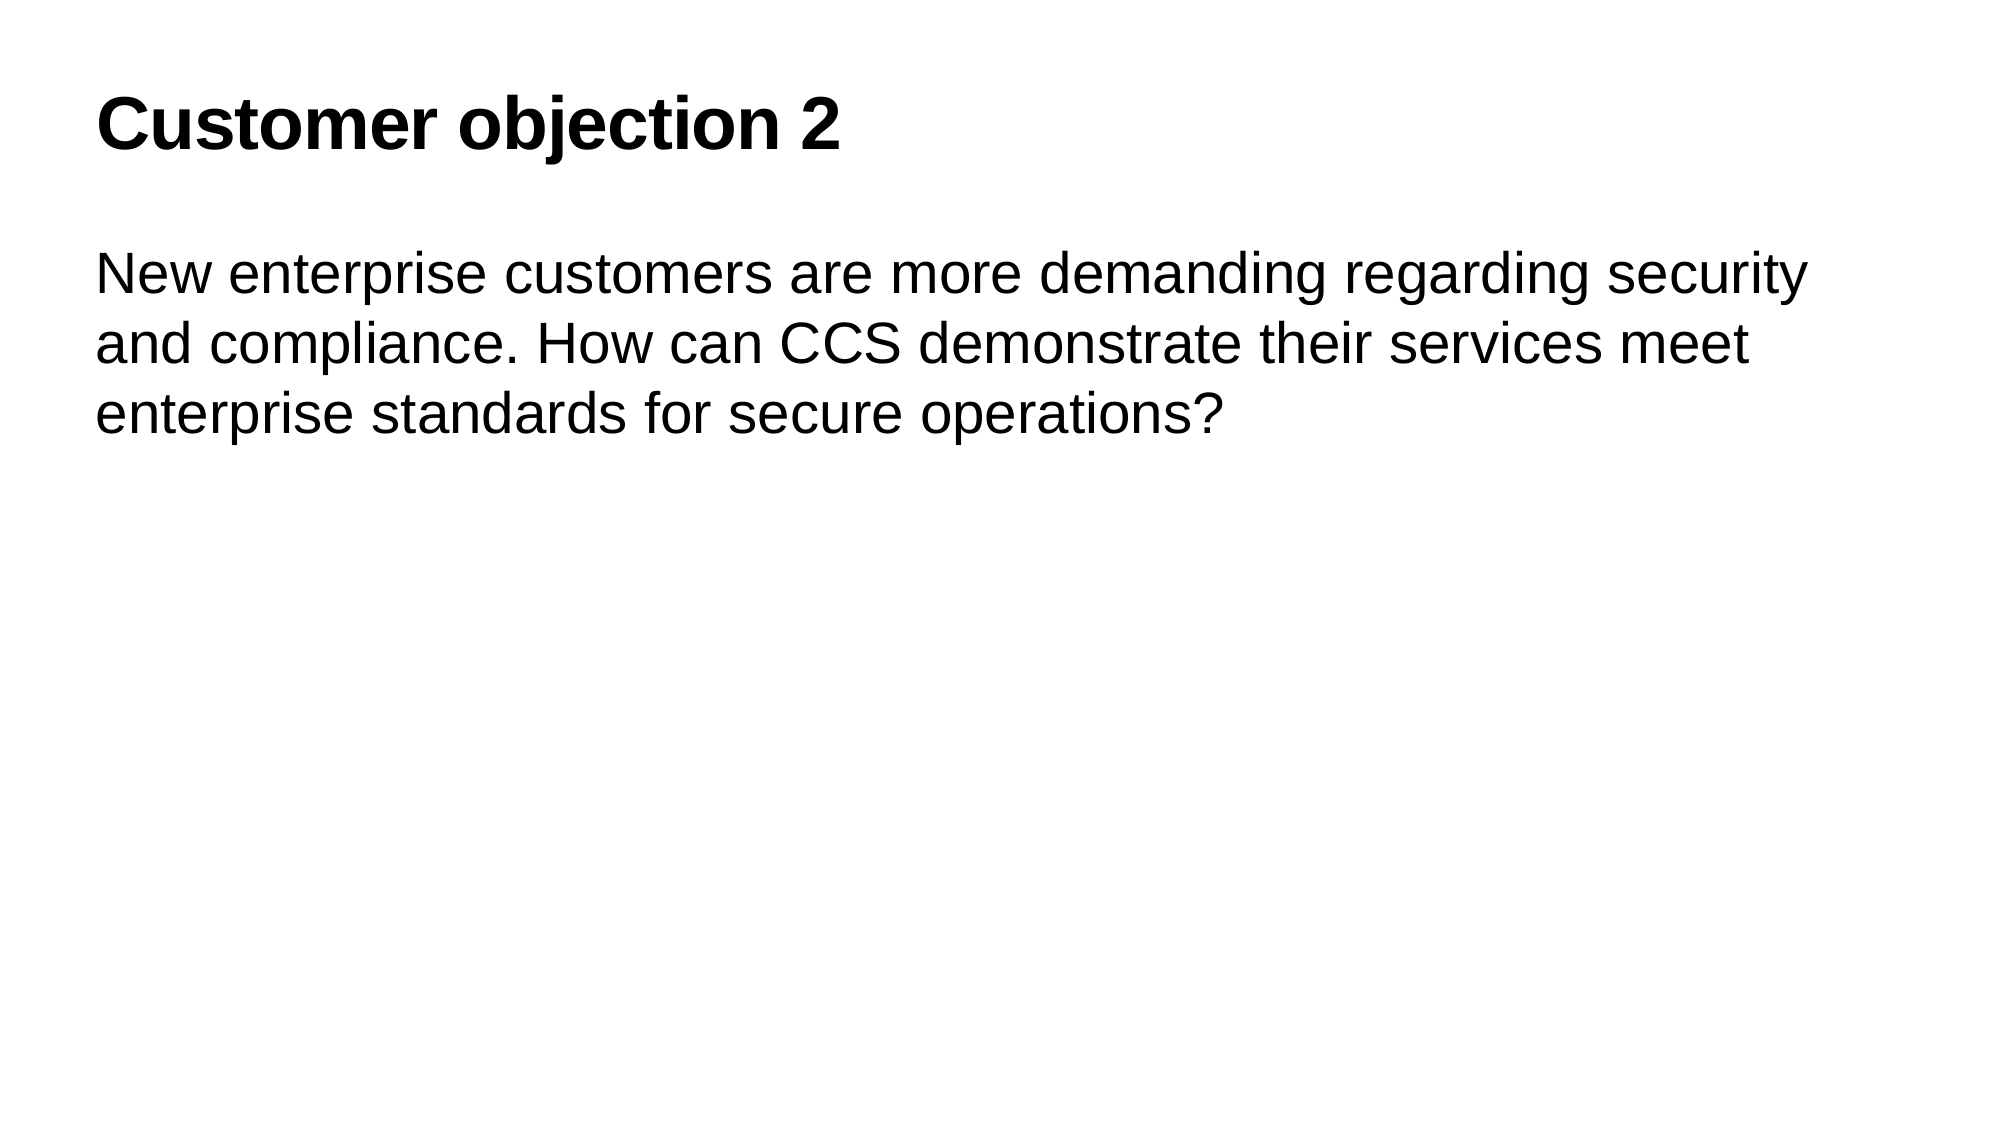

# Customer objection 2
New enterprise customers are more demanding regarding security and compliance. How can CCS demonstrate their services meet enterprise standards for secure operations?